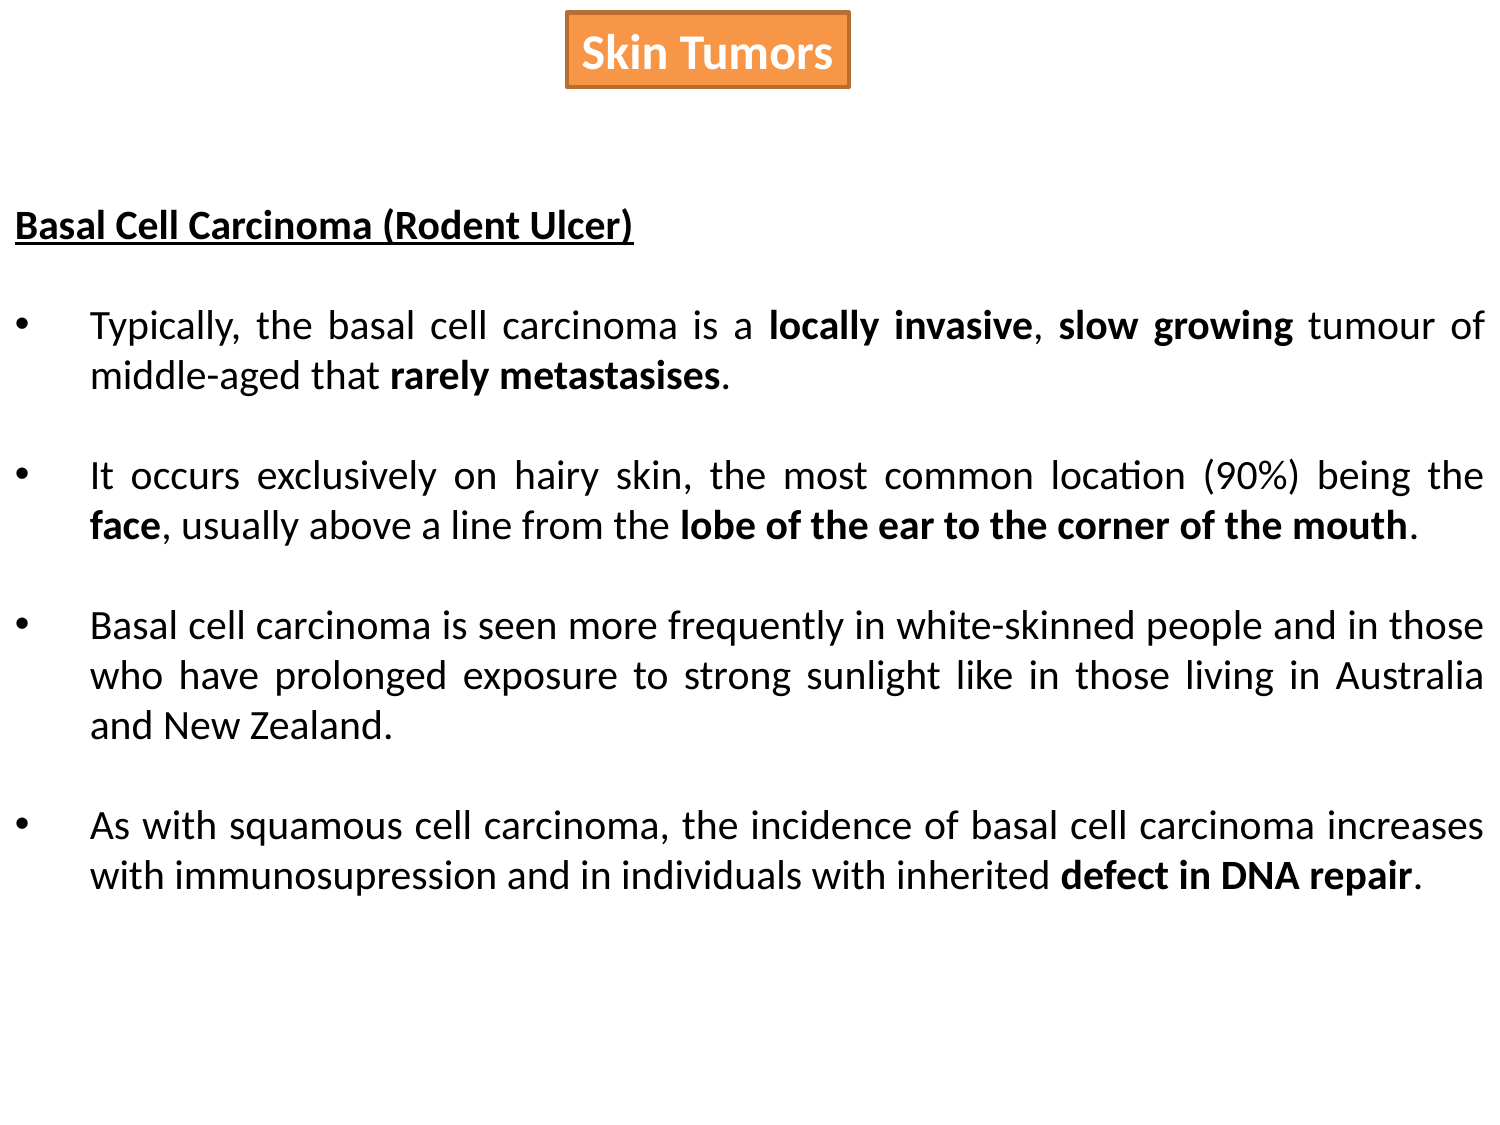

Skin Tumors
Basal Cell Carcinoma (Rodent Ulcer)

Typically, the basal cell carcinoma is a locally invasive, slow growing tumour of middle-aged that rarely metastasises.

It occurs exclusively on hairy skin, the most common location (90%) being the face, usually above a line from the lobe of the ear to the corner of the mouth.

Basal cell carcinoma is seen more frequently in white-skinned people and in those who have prolonged exposure to strong sunlight like in those living in Australia and New Zealand.

As with squamous cell carcinoma, the incidence of basal cell carcinoma increases with immunosupression and in individuals with inherited defect in DNA repair.